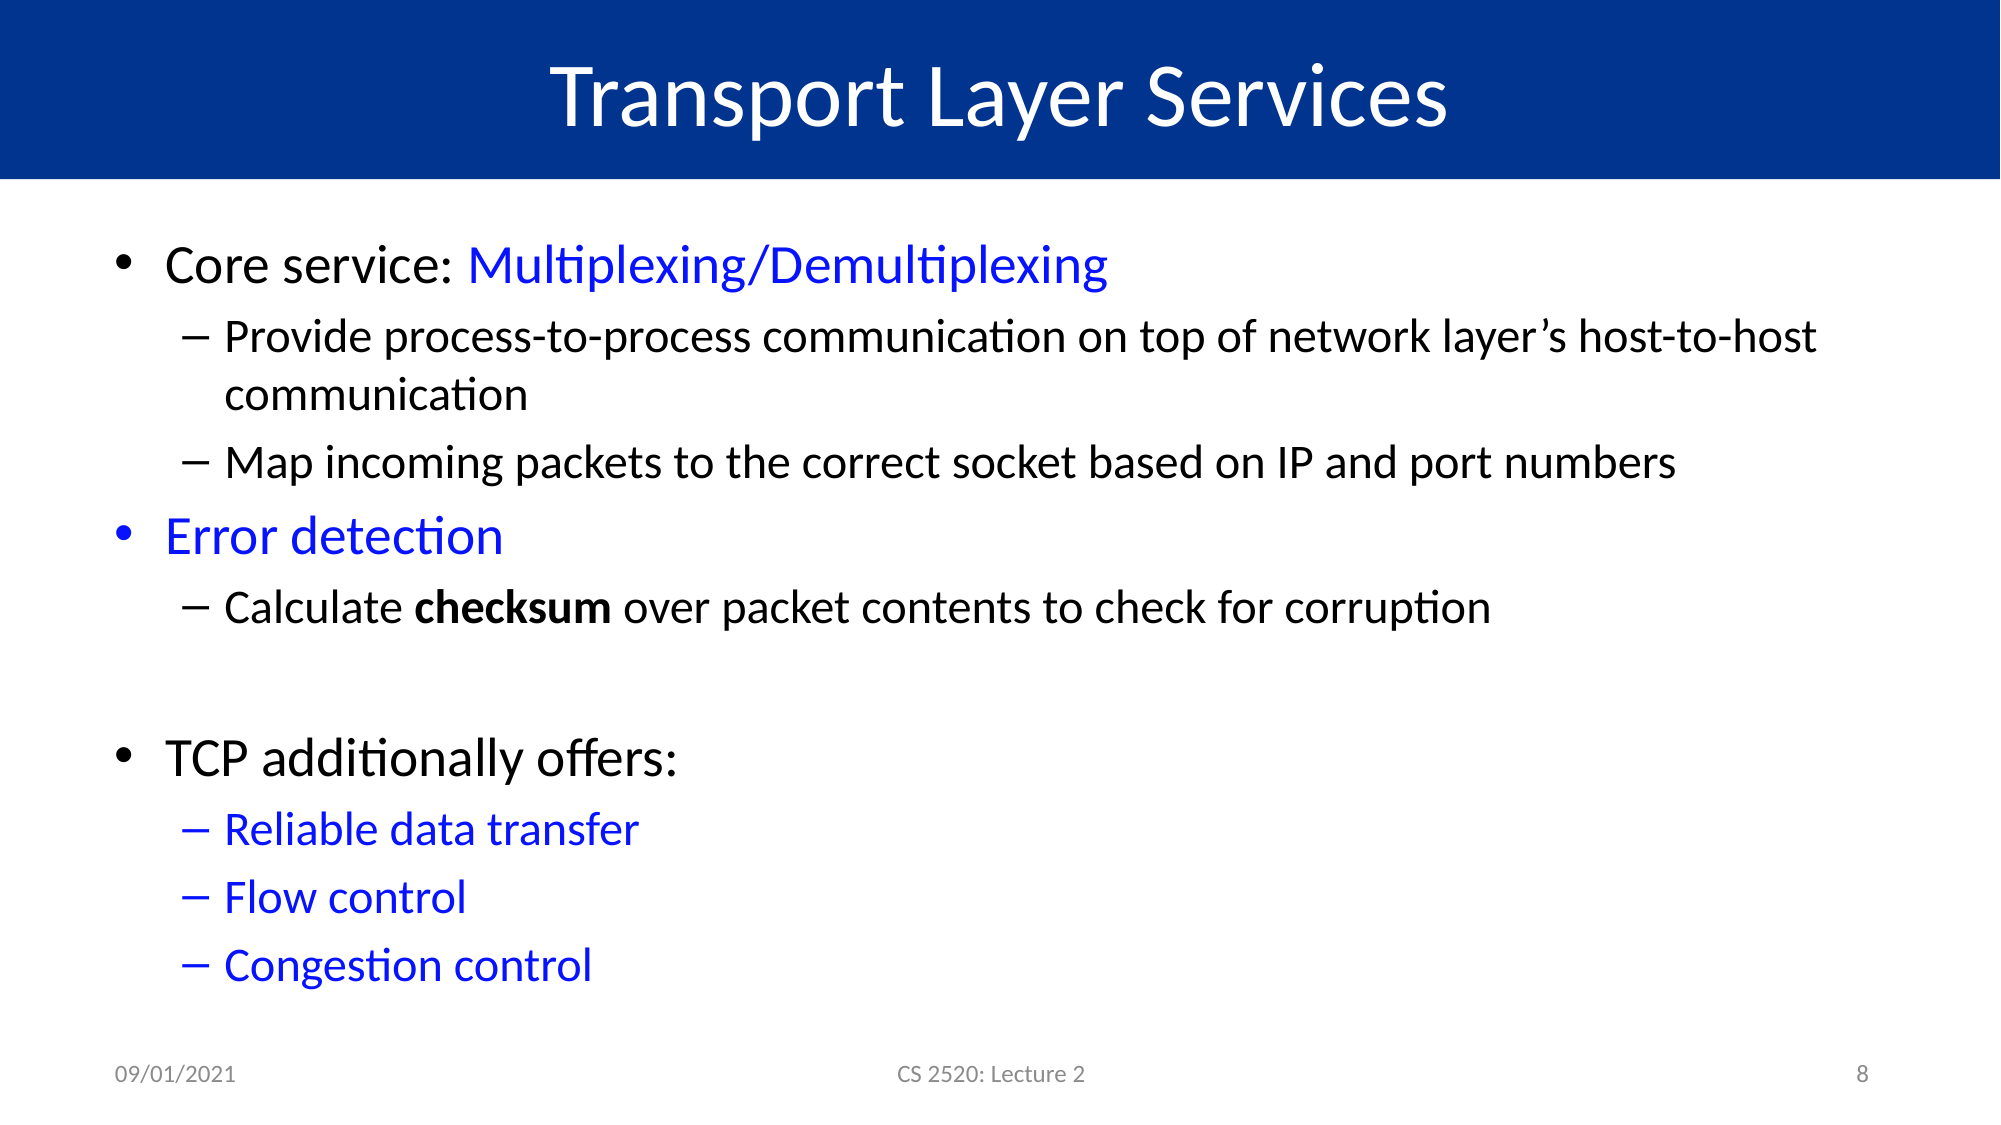

# Transport Layer Services
Core service: Multiplexing/Demultiplexing
Provide process-to-process communication on top of network layer’s host-to-host communication
Map incoming packets to the correct socket based on IP and port numbers
Error detection
Calculate checksum over packet contents to check for corruption

TCP additionally offers:
Reliable data transfer
Flow control
Congestion control
09/01/2021
CS 2520: Lecture 2
8